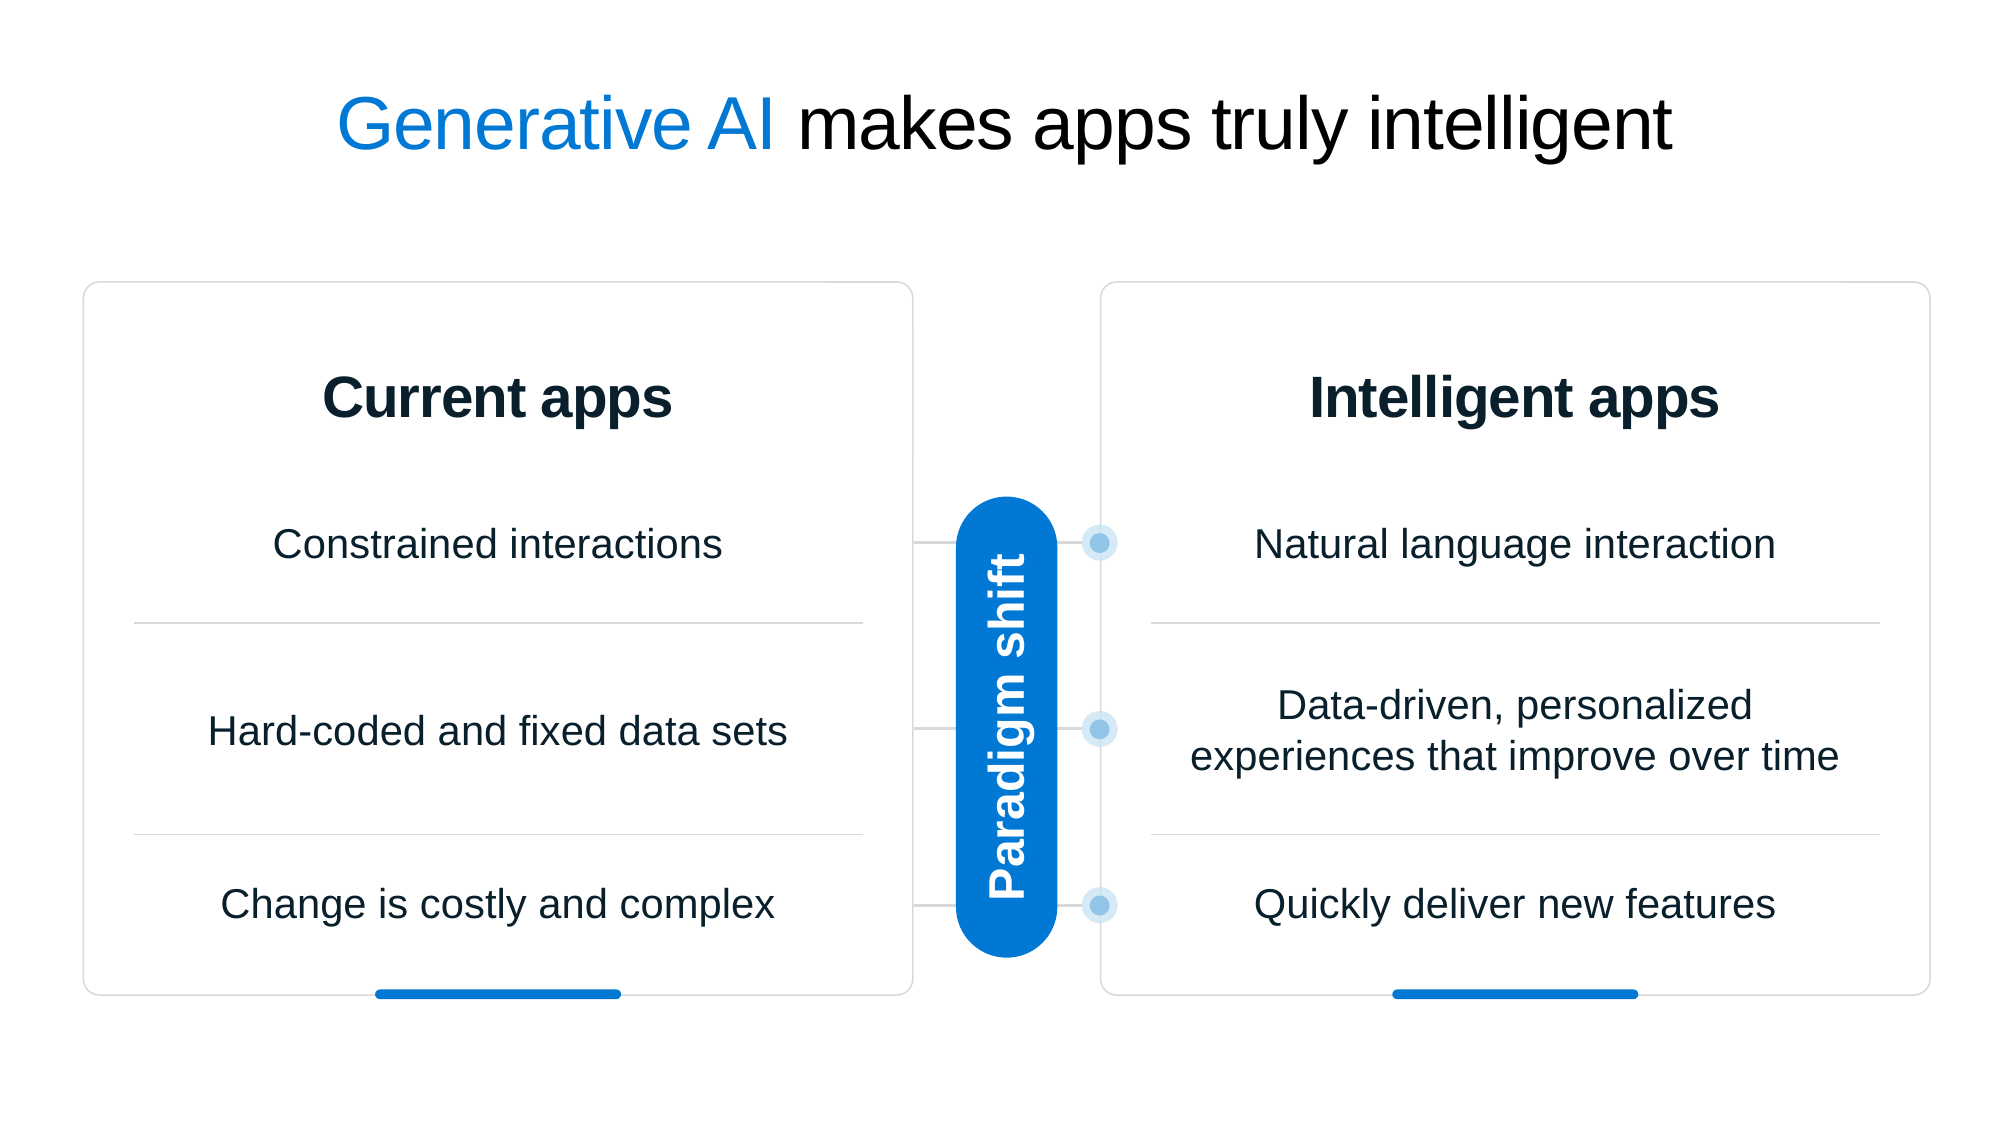

Generative AI makes apps truly intelligent

Current apps
Intelligent apps
Constrained interactions
Natural language interaction

Data-driven, personalized experiences that improve over time
Paradigm shift
Hard-coded and fixed data sets

Change is costly and complex
Quickly deliver new features